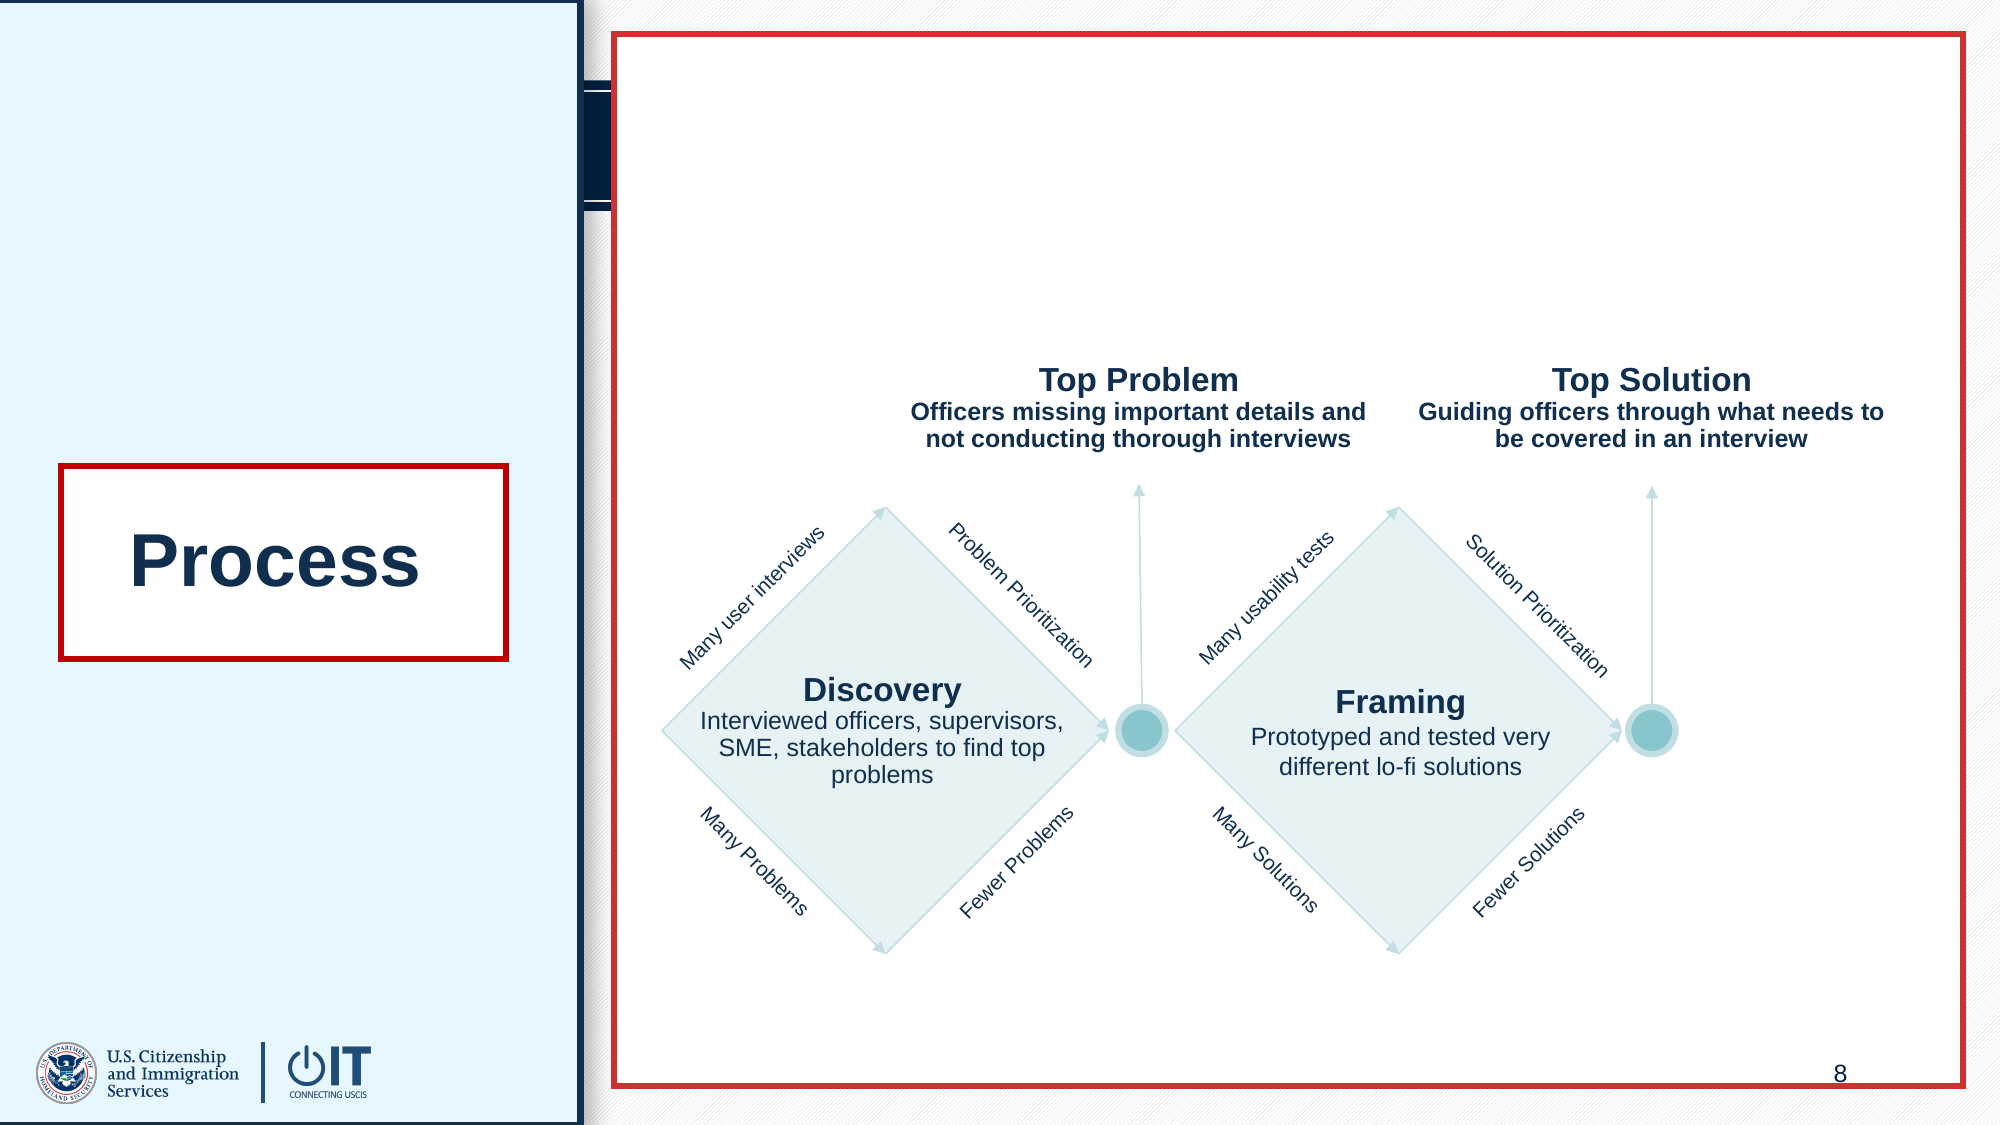

Top Problem
Officers missing important details and not conducting thorough interviews
Top Solution
Guiding officers through what needs to be covered in an interview
# Process
Framing
Prototyped and tested very different lo-fi solutions

Discovery
Interviewed officers, supervisors, SME, stakeholders to find top problems
Problem Prioritization
Solution Prioritization
Many user interviews

Many usability tests
Solution Prioritization

Many Solutions
Fewer Problems
Fewer Solutions
Many Problems
8